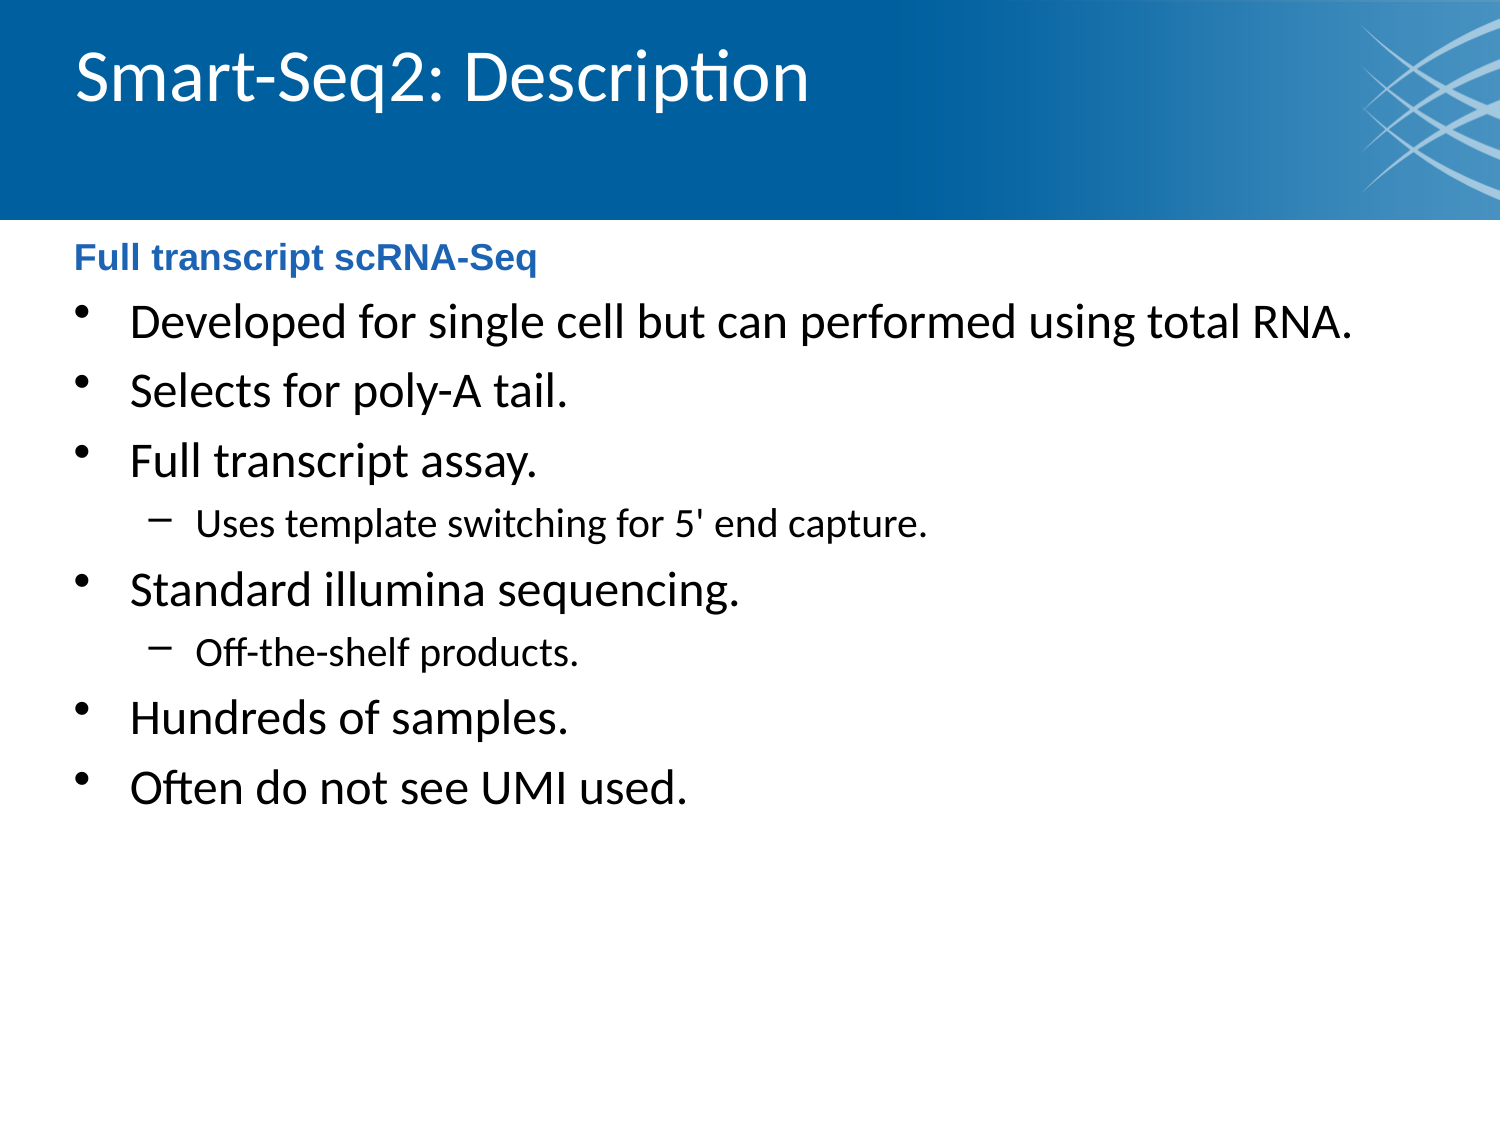

# Smart-Seq2: Description
Full transcript scRNA-Seq
Developed for single cell but can performed using total RNA.
Selects for poly-A tail.
Full transcript assay.
Uses template switching for 5' end capture.
Standard illumina sequencing.
Off-the-shelf products.
Hundreds of samples.
Often do not see UMI used.